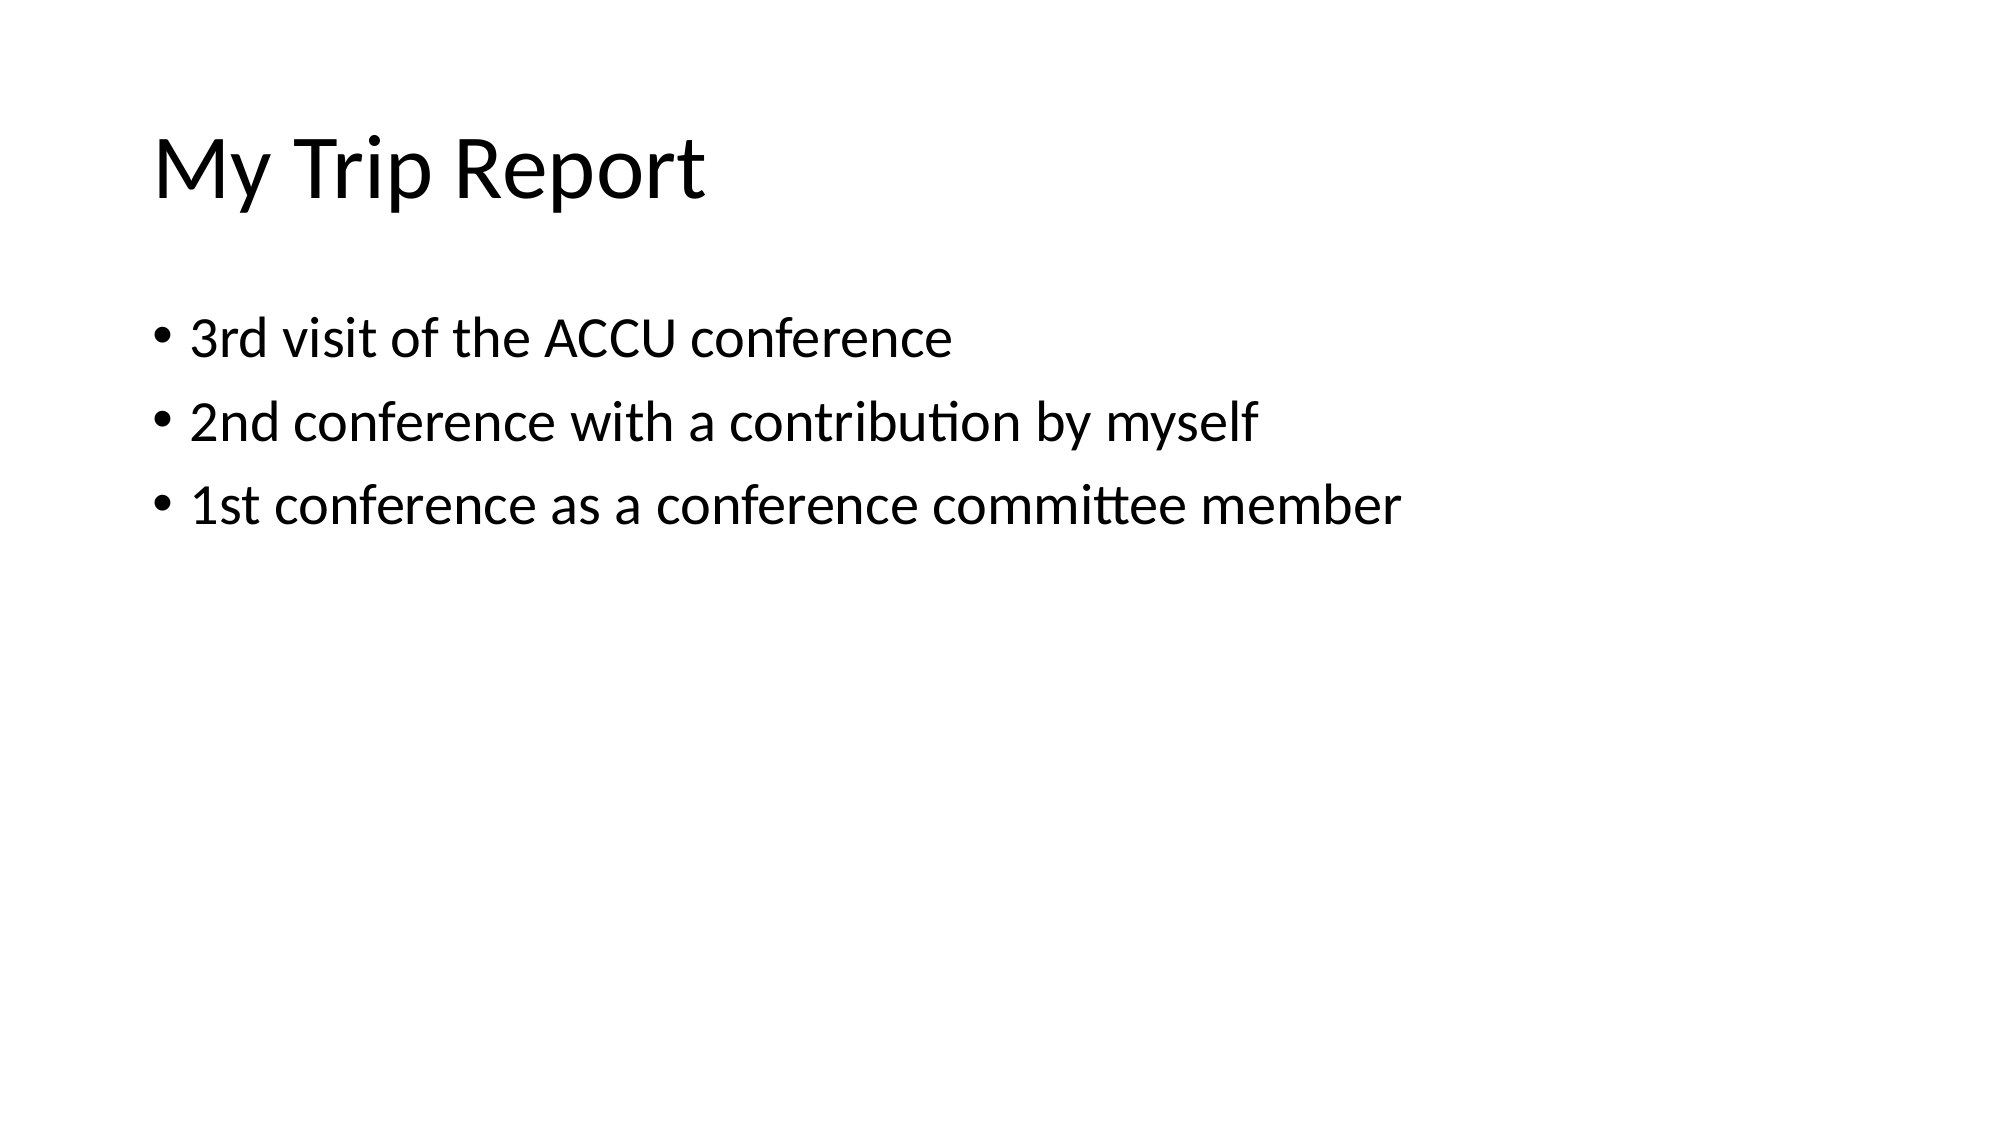

# My Trip Report
3rd visit of the ACCU conference
2nd conference with a contribution by myself
1st conference as a conference committee member